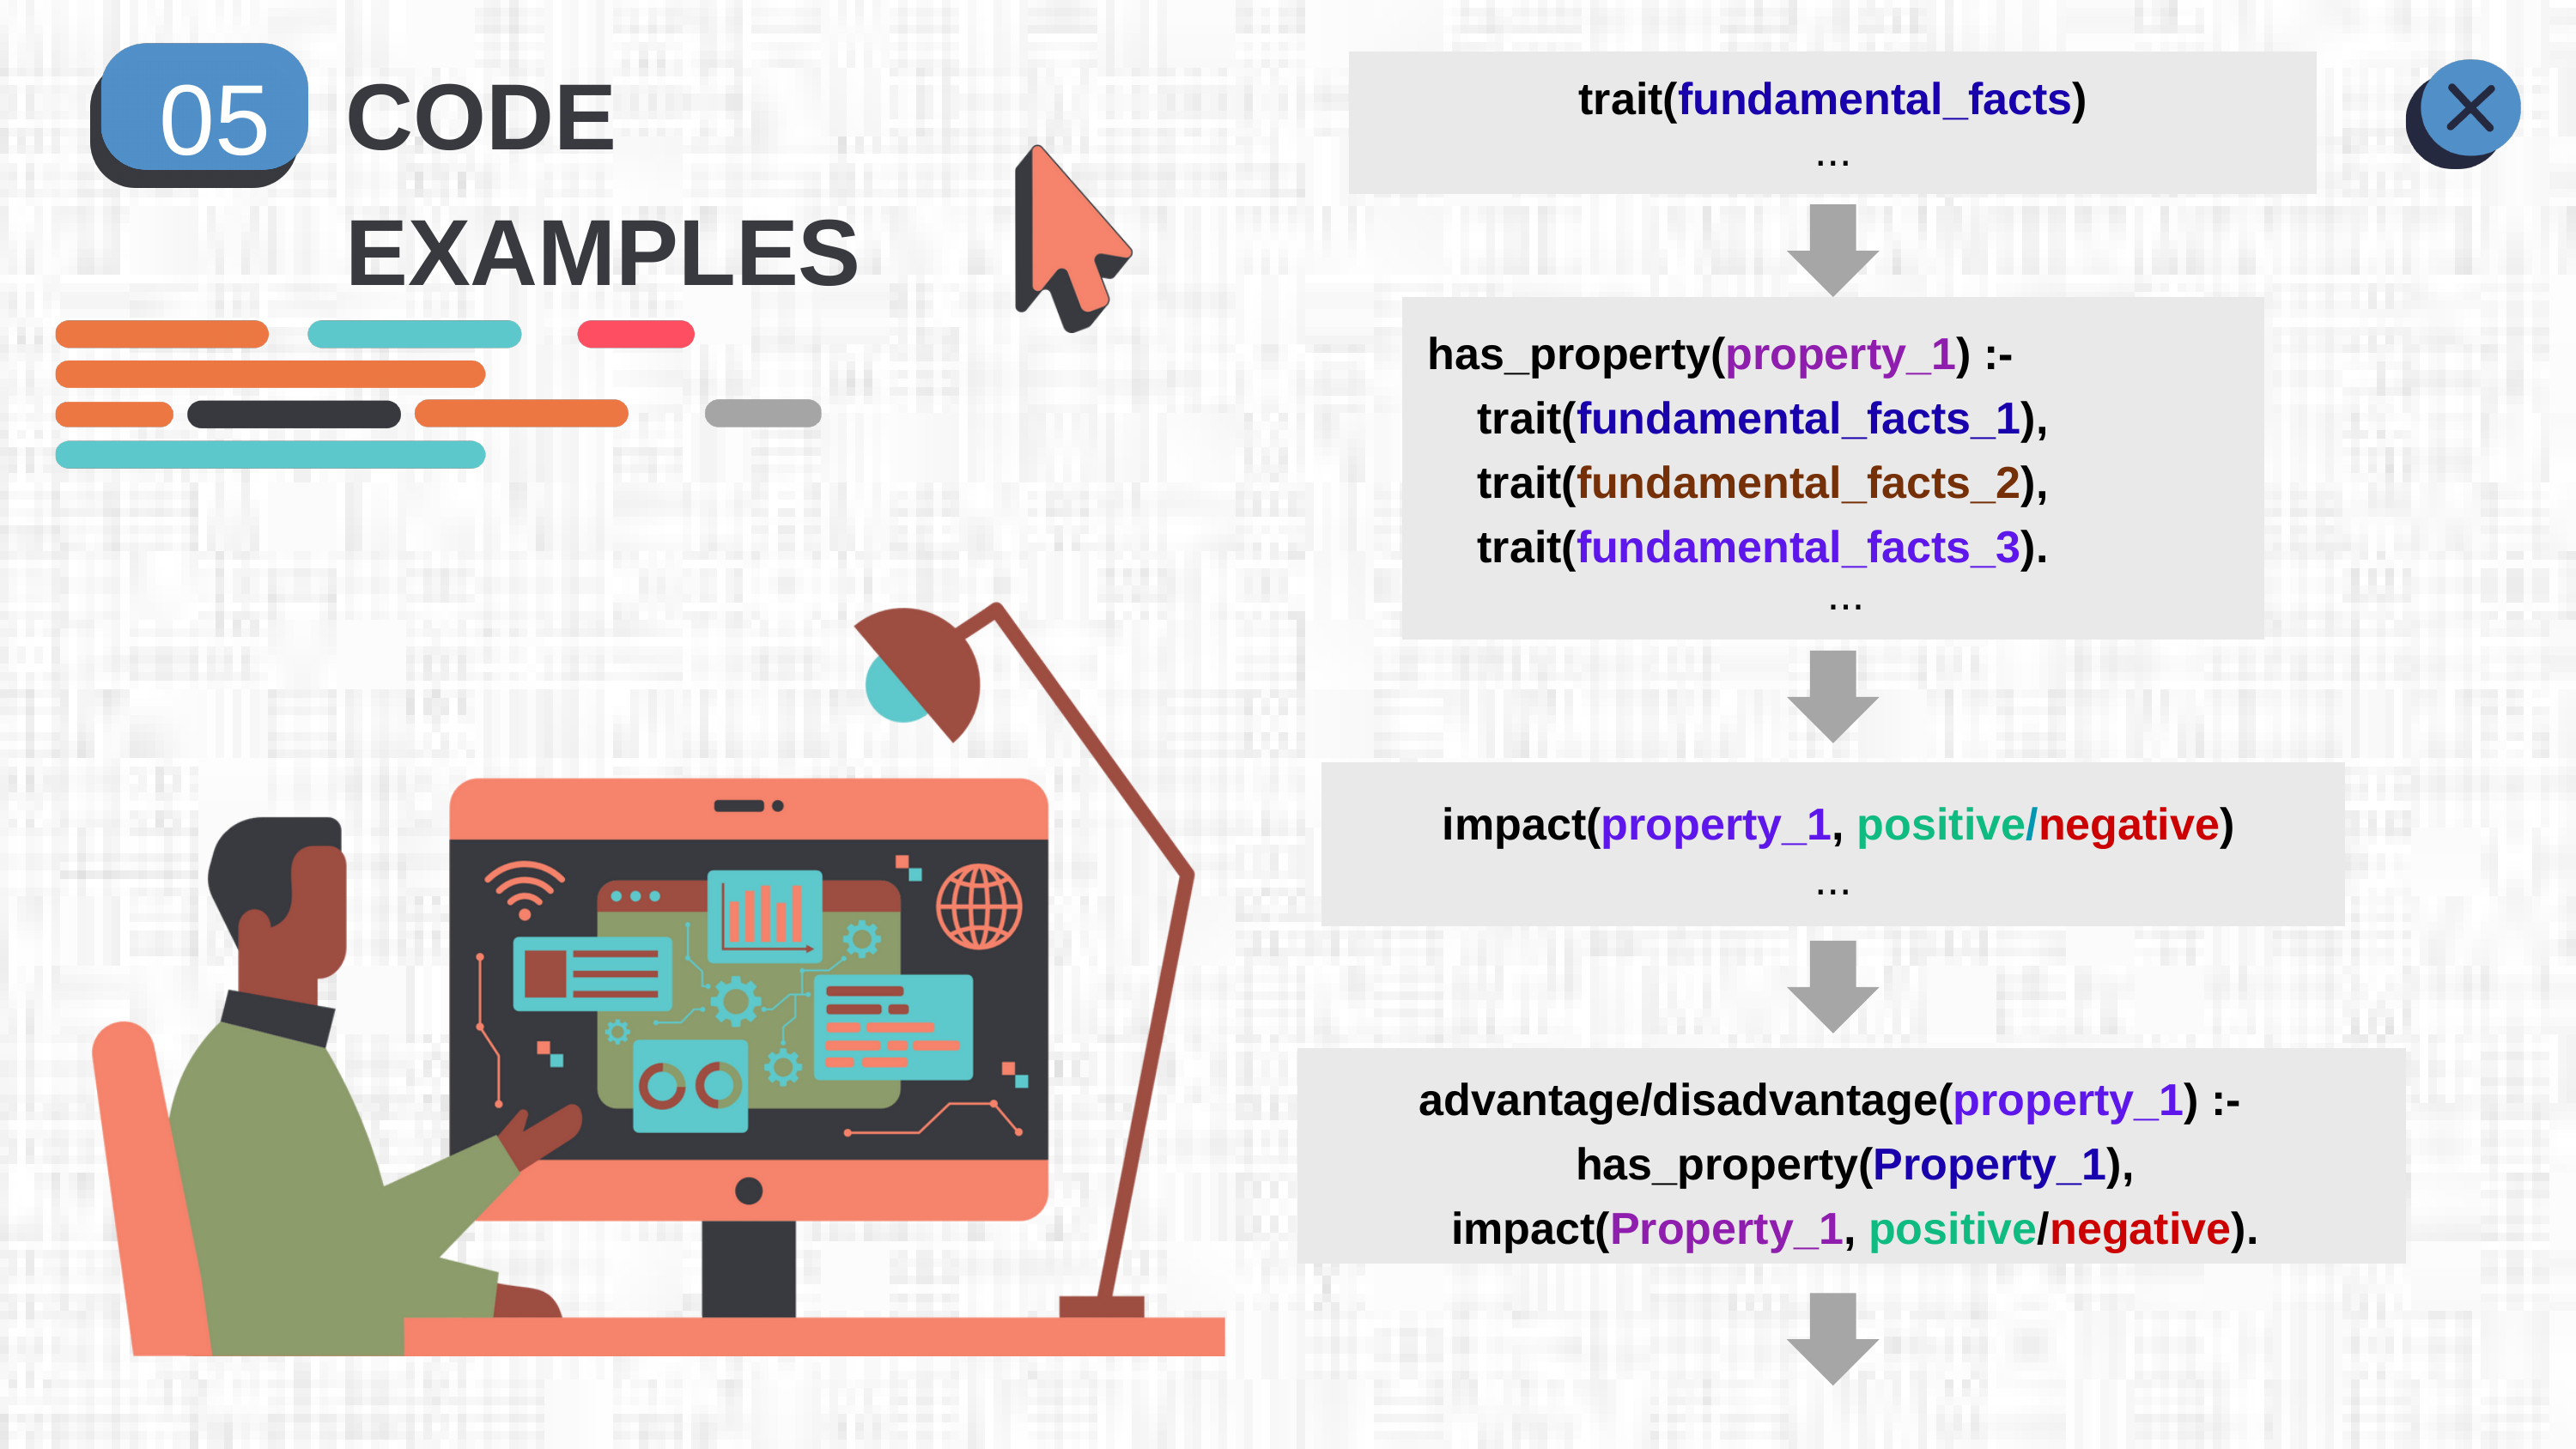

05
CODE EXAMPLES

trait(fundamental_facts)
...

has_property(property_1) :-
    trait(fundamental_facts_1),
    trait(fundamental_facts_2),
    trait(fundamental_facts_3).
...

impact(property_1, positive/negative)
...

advantage/disadvantage(property_1) :-
    has_property(Property_1),
    impact(Property_1, positive/negative).